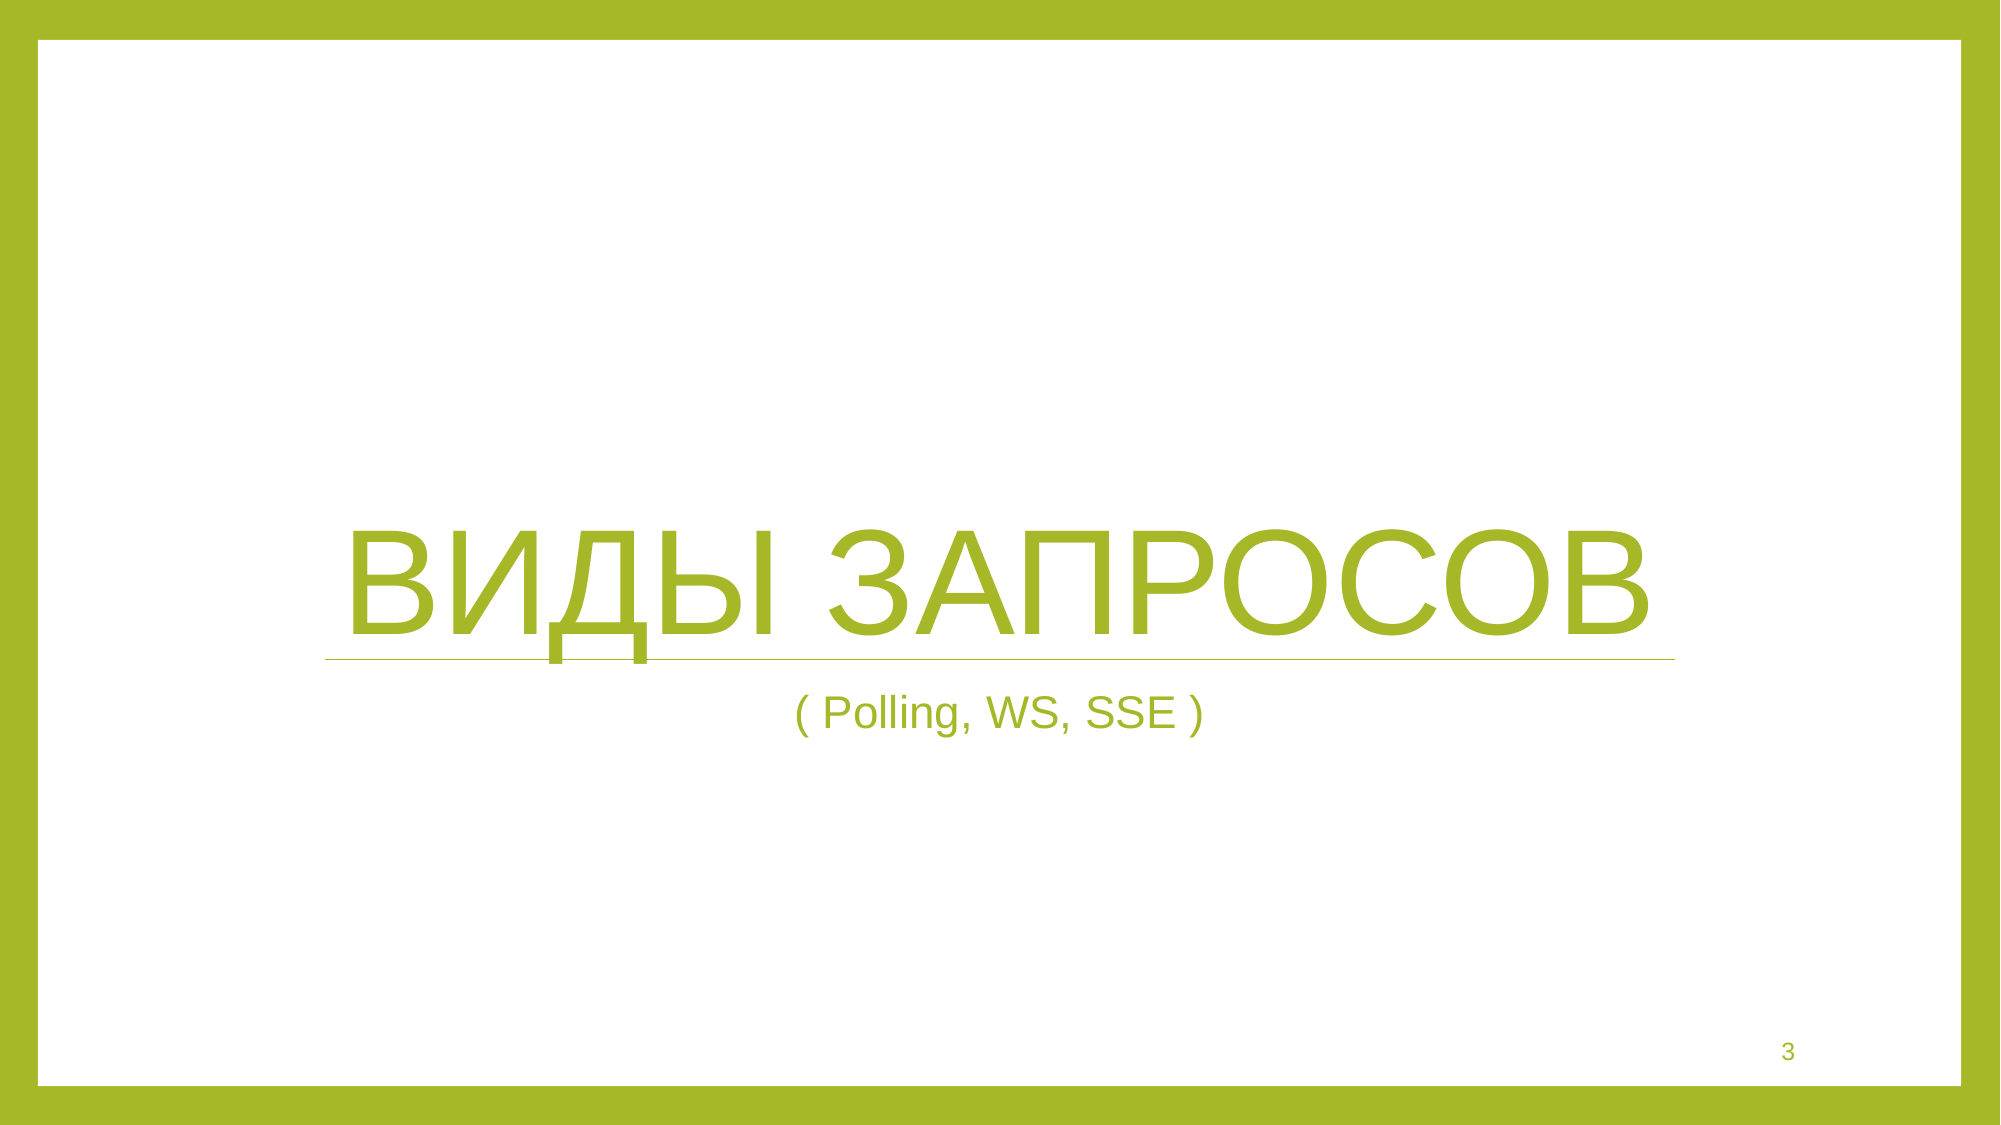

# Виды запросов
( Polling, WS, SSE )
3